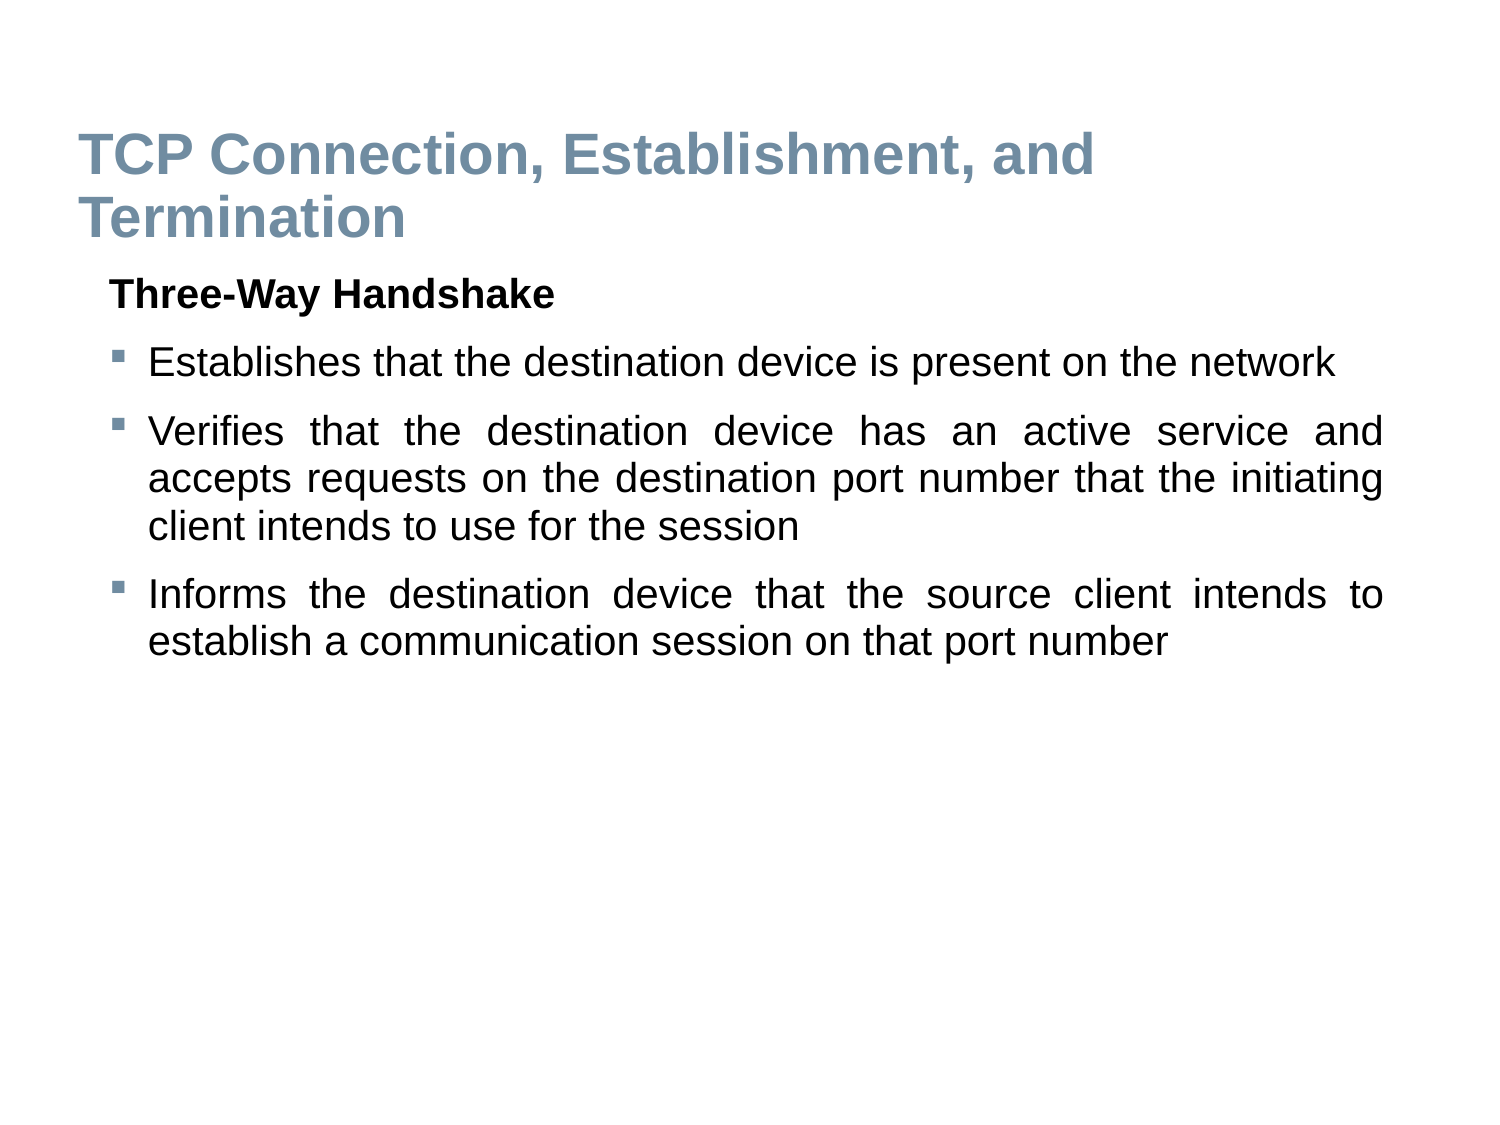

# TCP Connection, Establishment, and Termination
Three-Way Handshake
Establishes that the destination device is present on the network
Verifies that the destination device has an active service and accepts requests on the destination port number that the initiating client intends to use for the session
Informs the destination device that the source client intends to establish a communication session on that port number